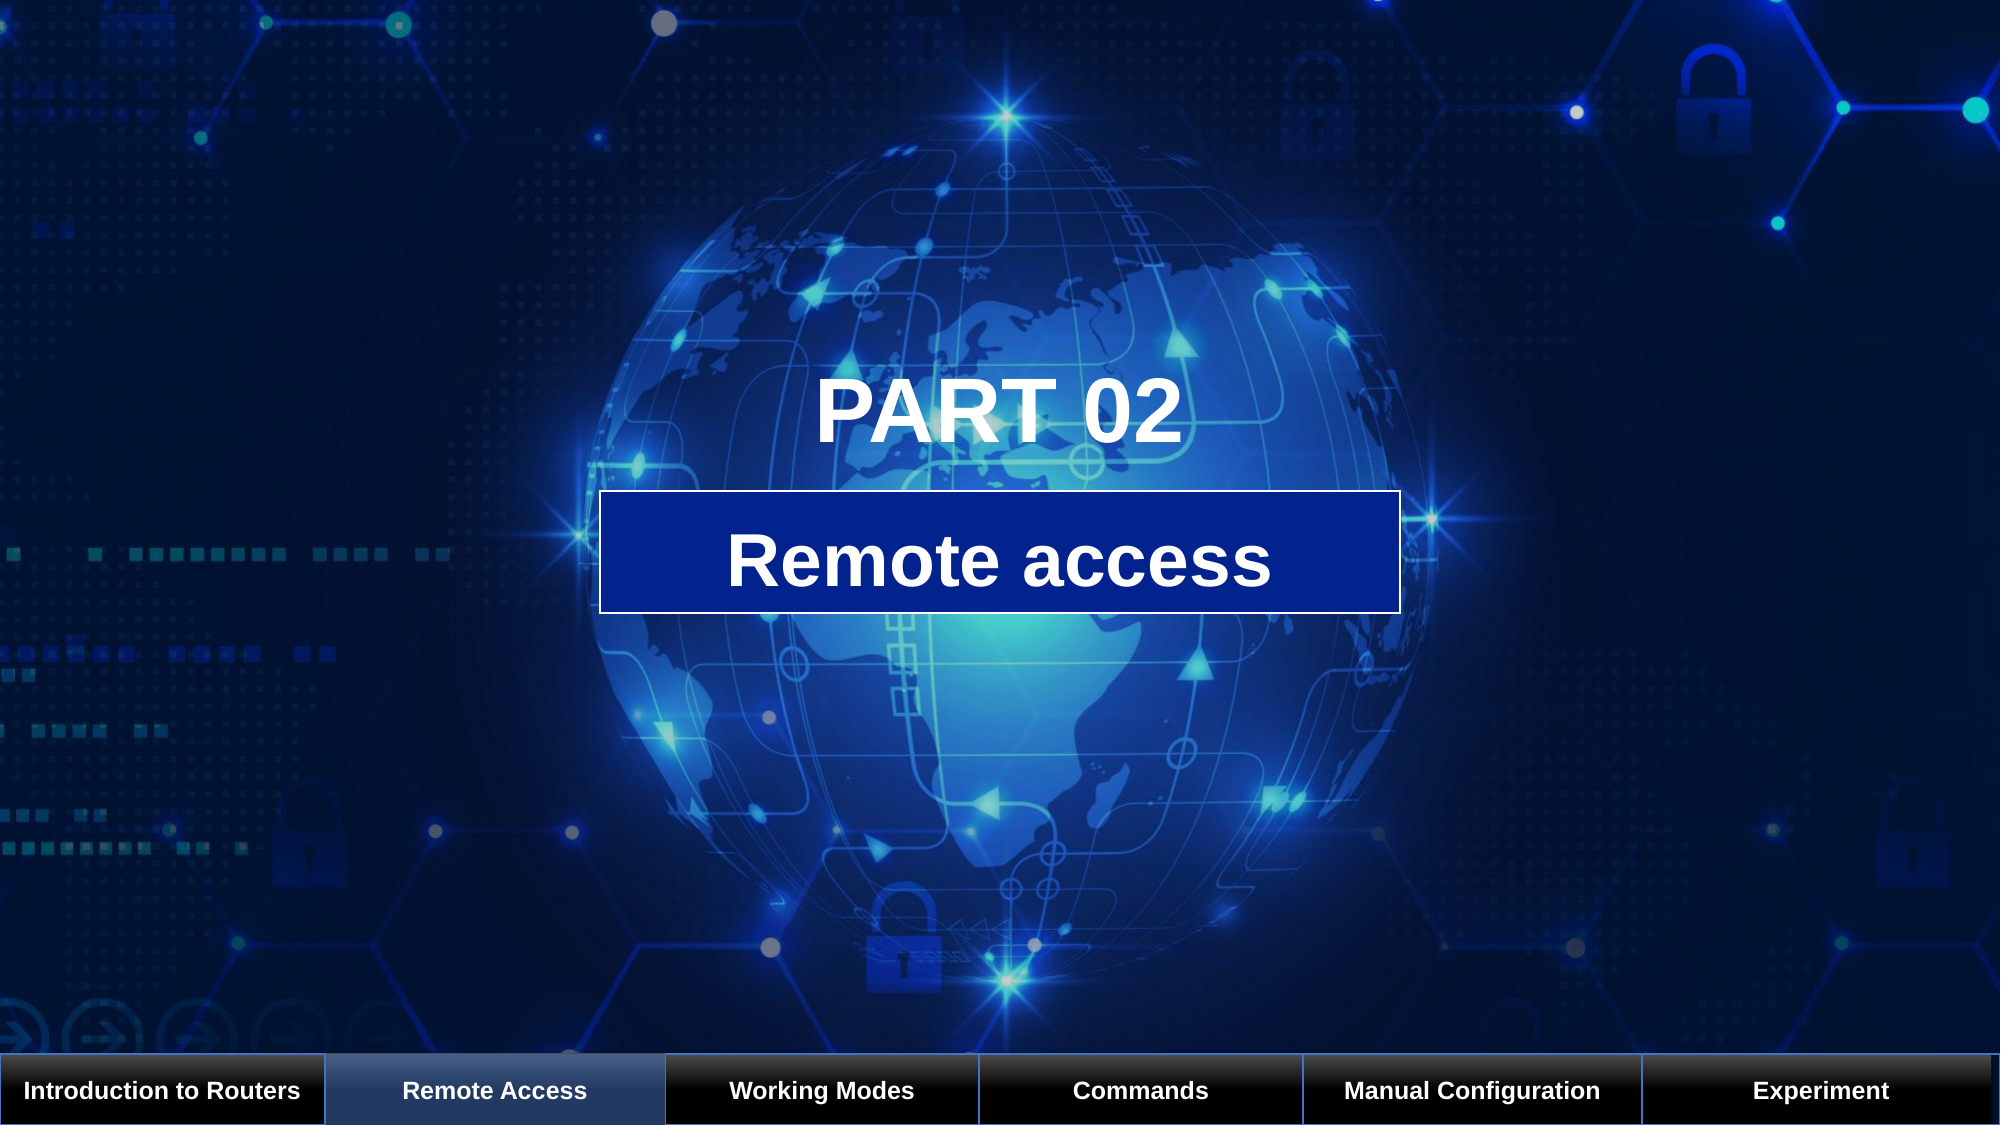

PART 02

Remote access

Commands
Manual Configuration
Introduction to Routers
Remote Access
Working Modes
Experiment